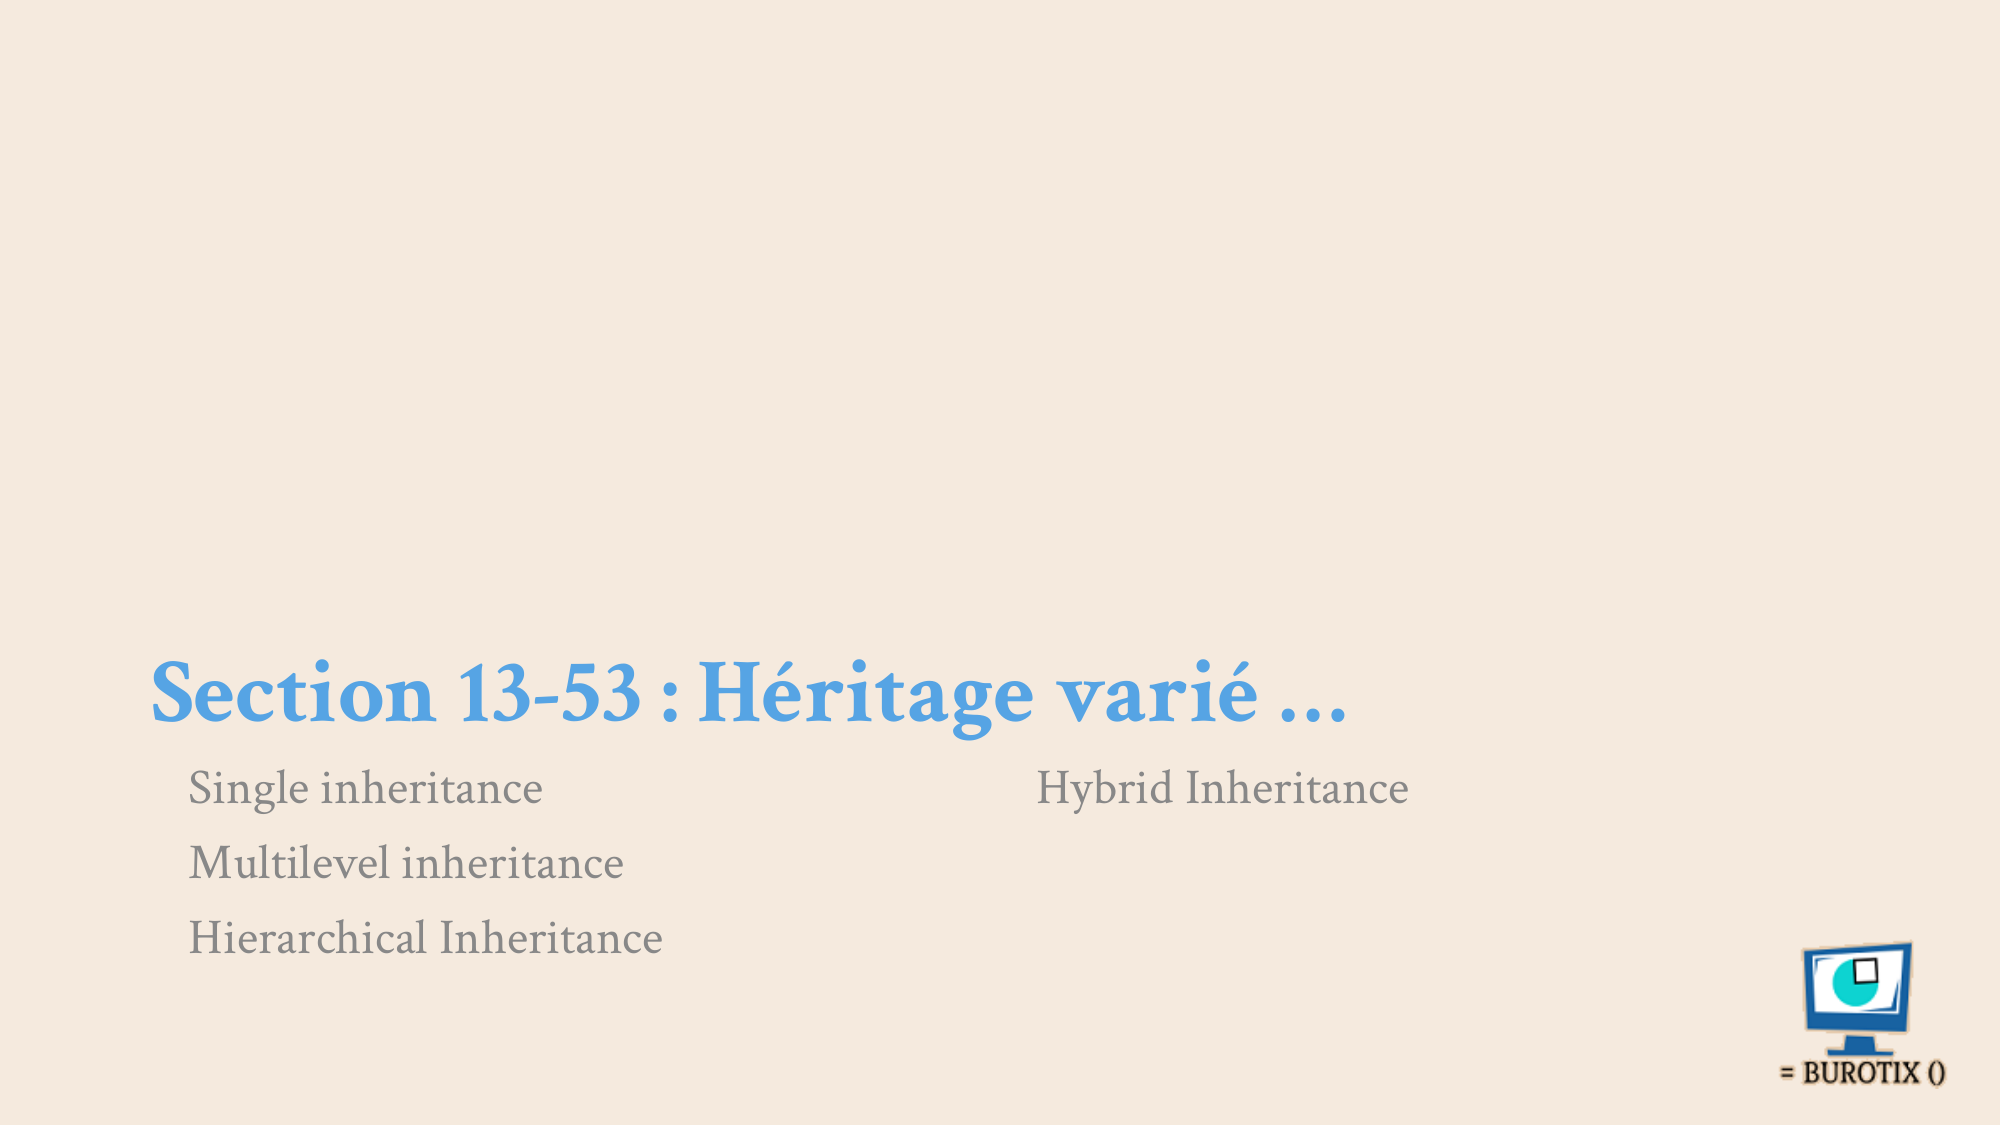

# Section 13-53 : Héritage varié …
Single inheritance
Multilevel inheritance
Hierarchical Inheritance
Hybrid Inheritance